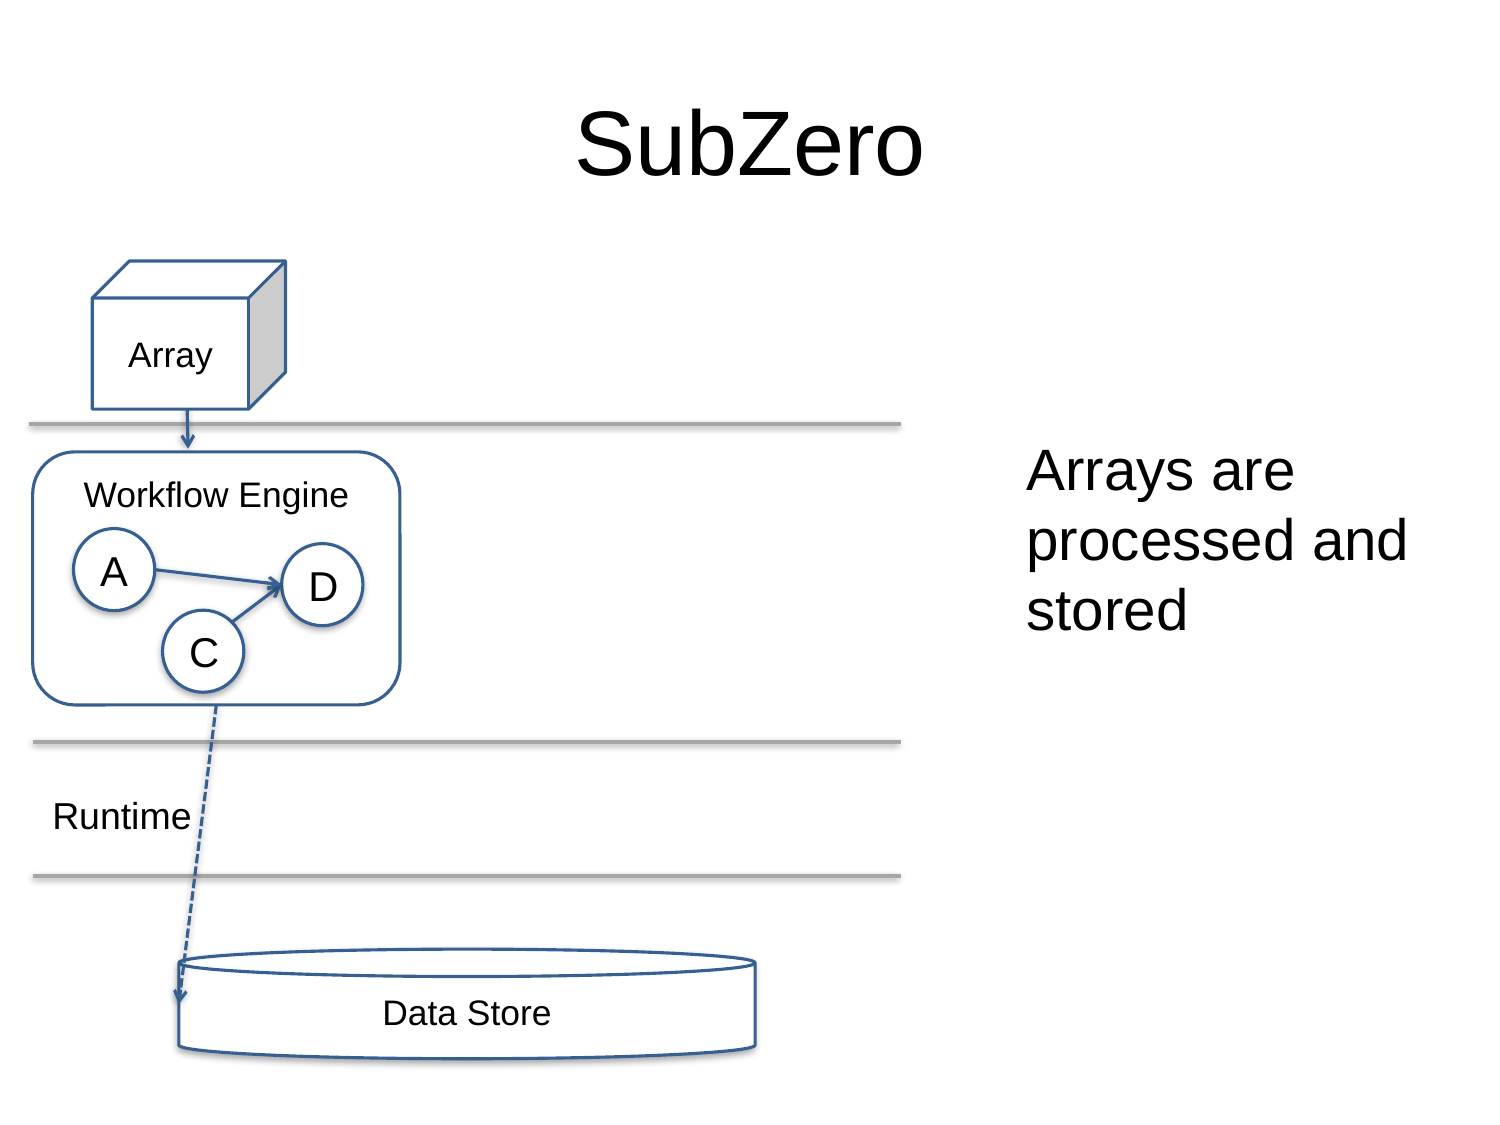

# SubZero
Array
Arrays are processed and stored
Workflow Engine
A
D
C
Runtime
Data Store